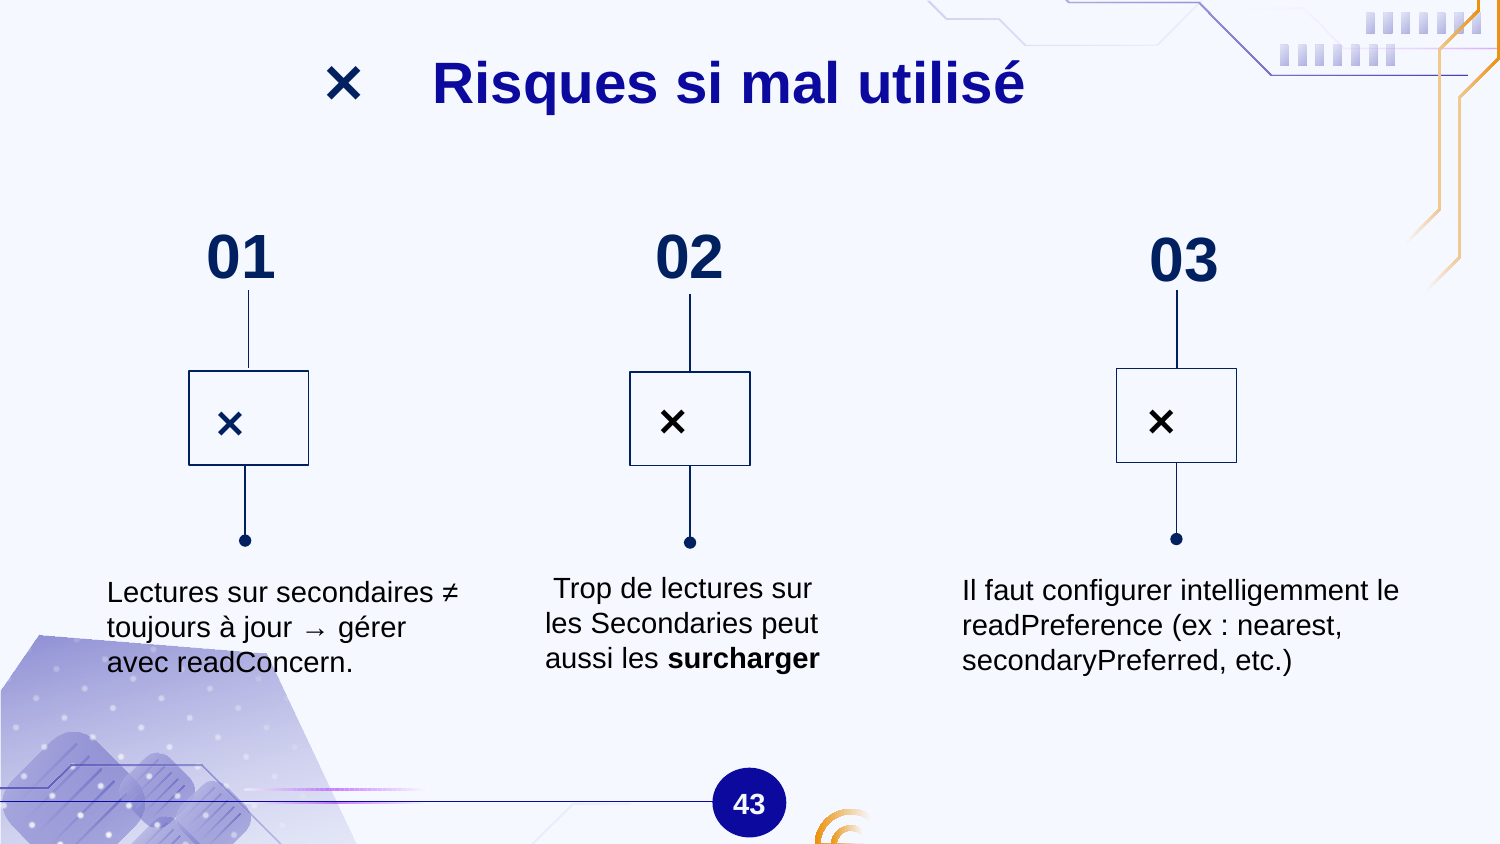

❌
Risques si mal utilisé
01
02
03

❌
❌
❌
Lectures sur secondaires ≠ toujours à jour → gérer avec readConcern.

 Trop de lectures sur les Secondaries peut aussi les surcharger
Il faut configurer intelligemment le readPreference (ex : nearest, secondaryPreferred, etc.)
43